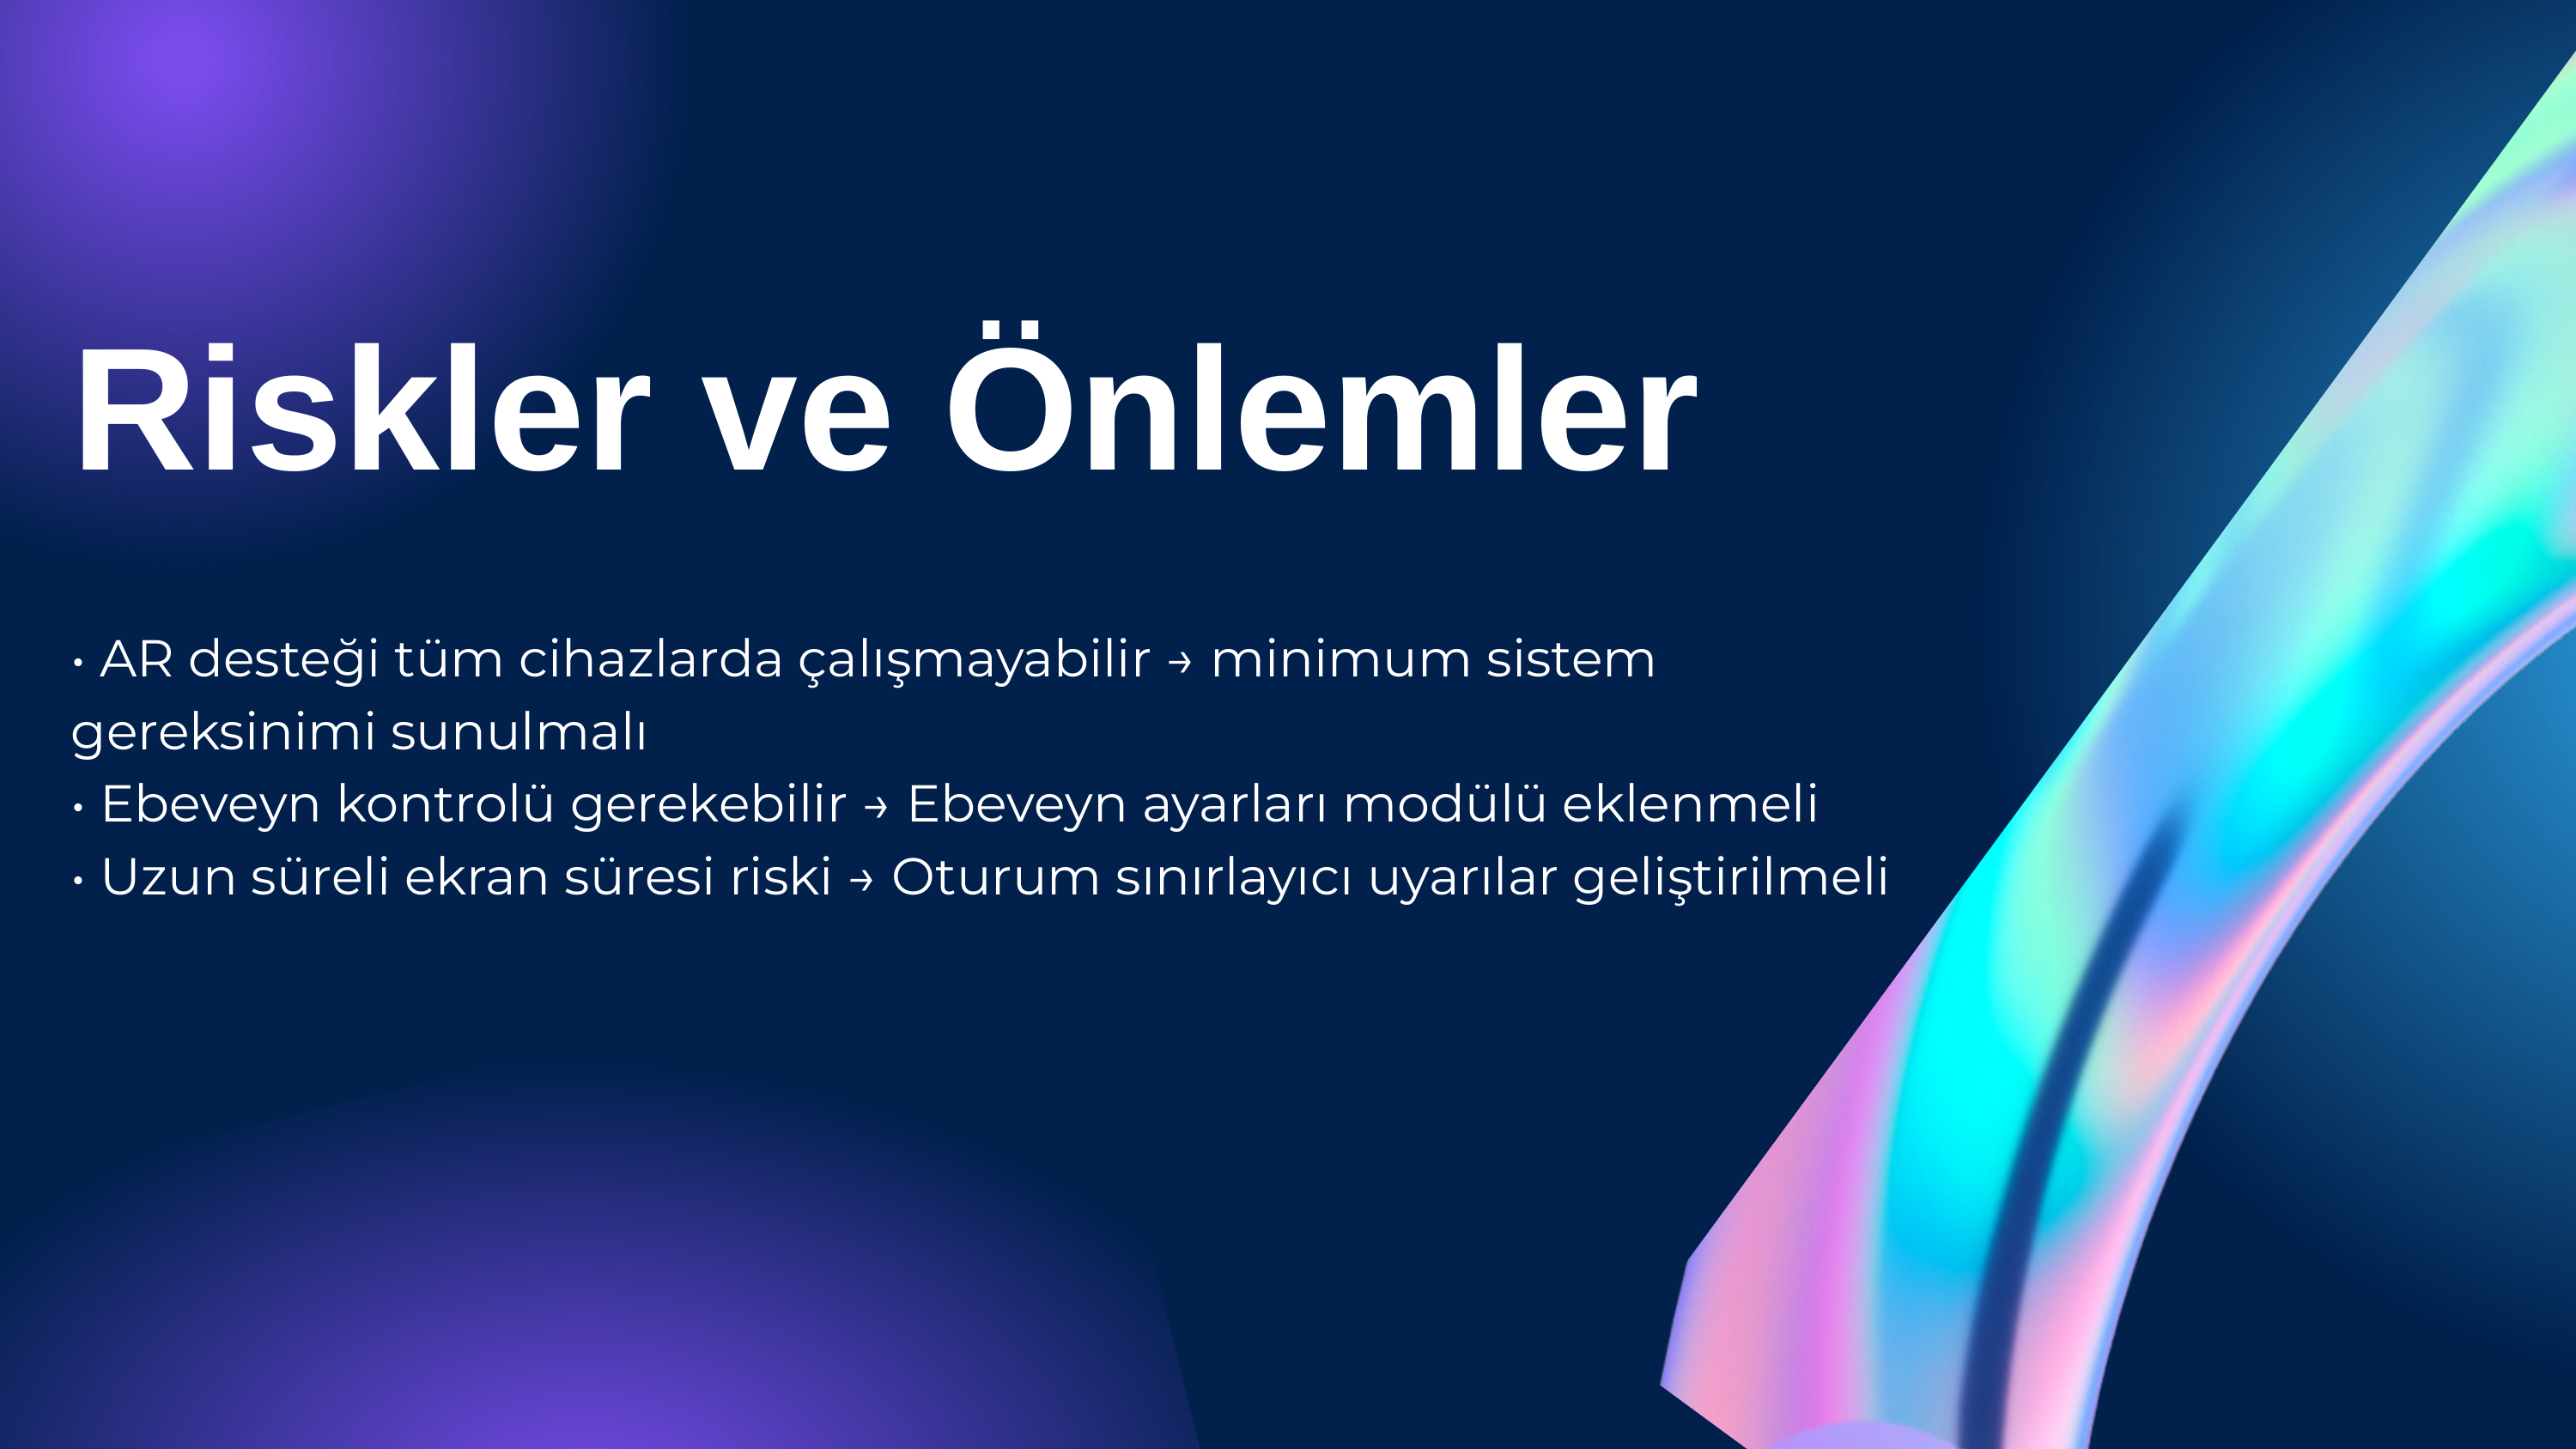

Riskler ve Önlemler

• AR desteği tüm cihazlarda çalışmayabilir → minimum sistem gereksinimi sunulmalı
• Ebeveyn kontrolü gerekebilir → Ebeveyn ayarları modülü eklenmeli
• Uzun süreli ekran süresi riski → Oturum sınırlayıcı uyarılar geliştirilmeli